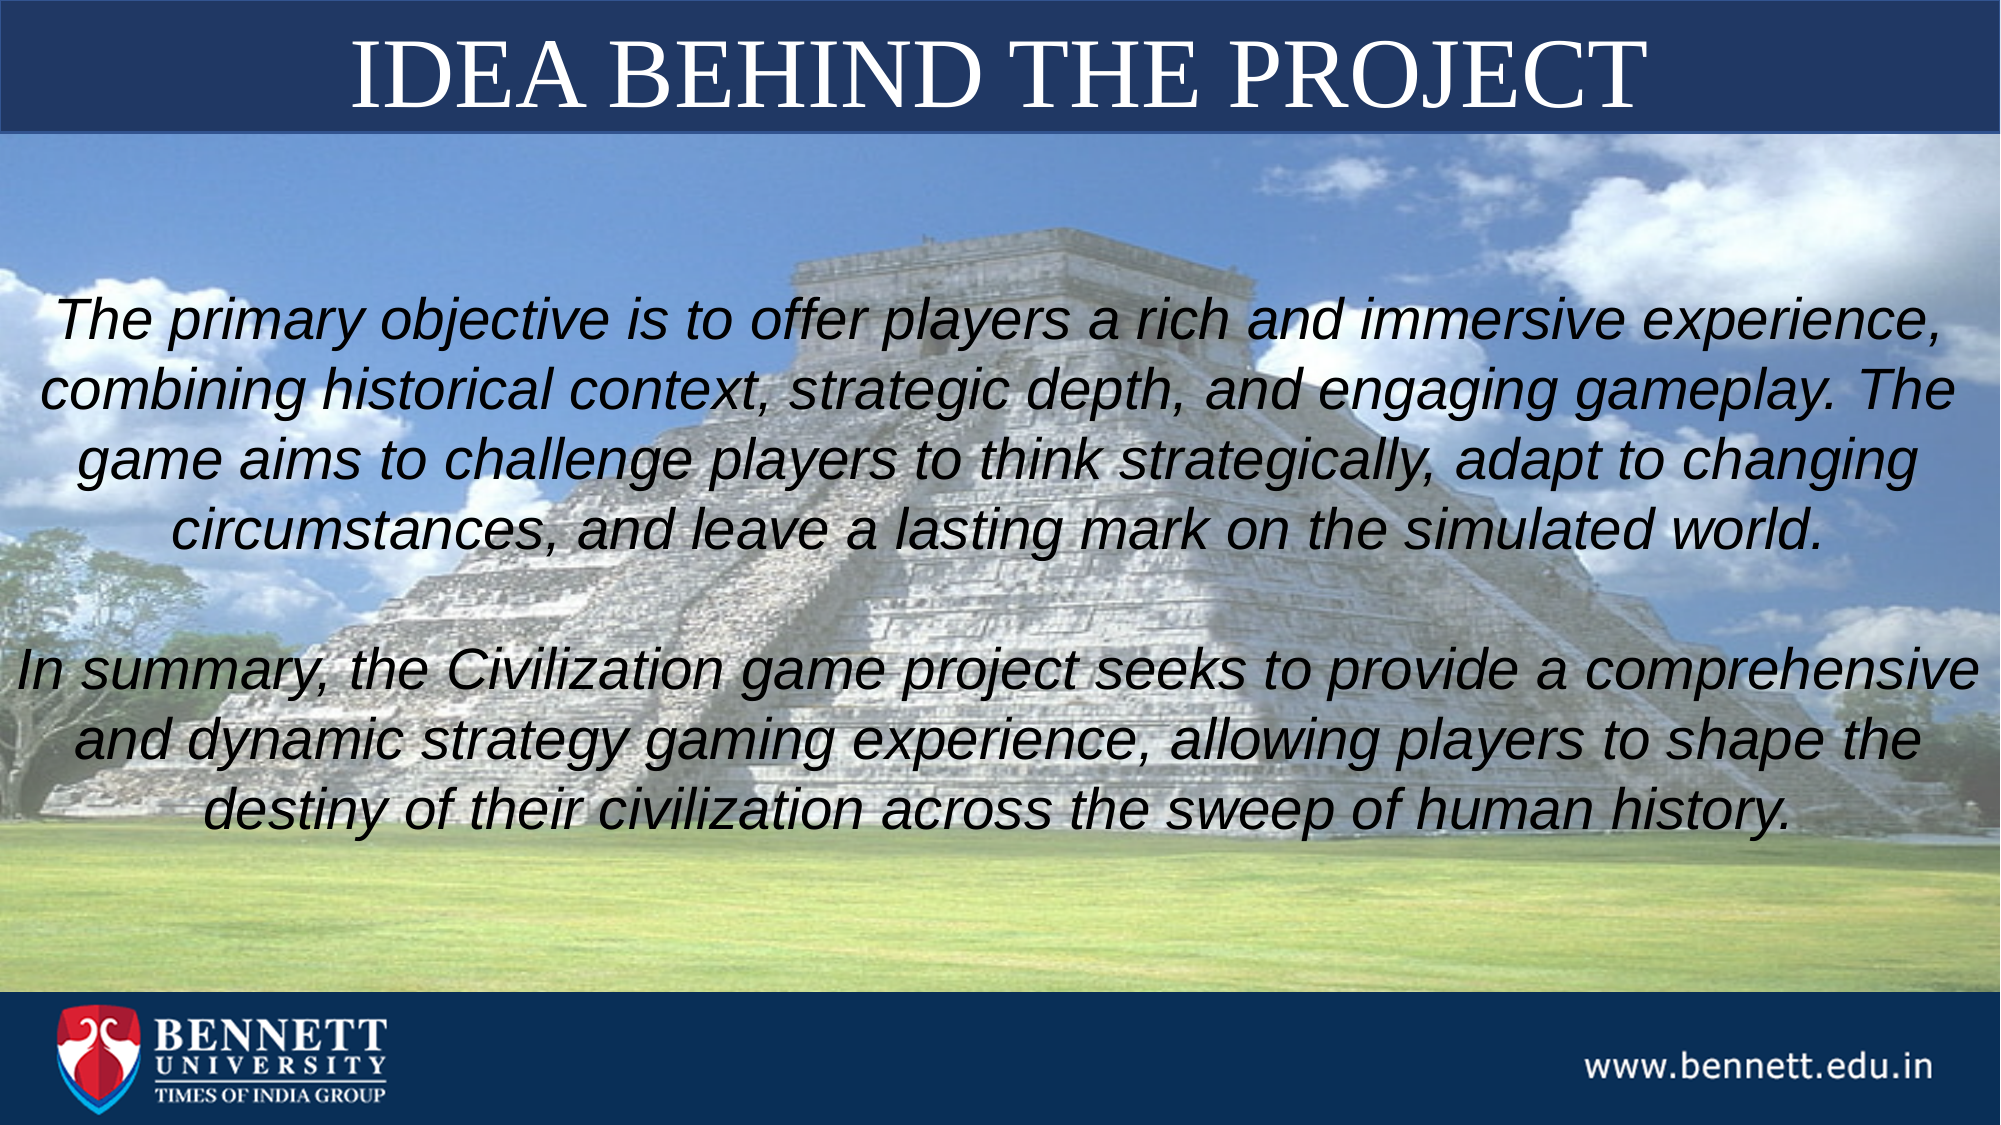

IDEA BEHIND THE PROJECT
The primary objective is to offer players a rich and immersive experience, combining historical context, strategic depth, and engaging gameplay. The game aims to challenge players to think strategically, adapt to changing circumstances, and leave a lasting mark on the simulated world.

In summary, the Civilization game project seeks to provide a comprehensive and dynamic strategy gaming experience, allowing players to shape the destiny of their civilization across the sweep of human history.